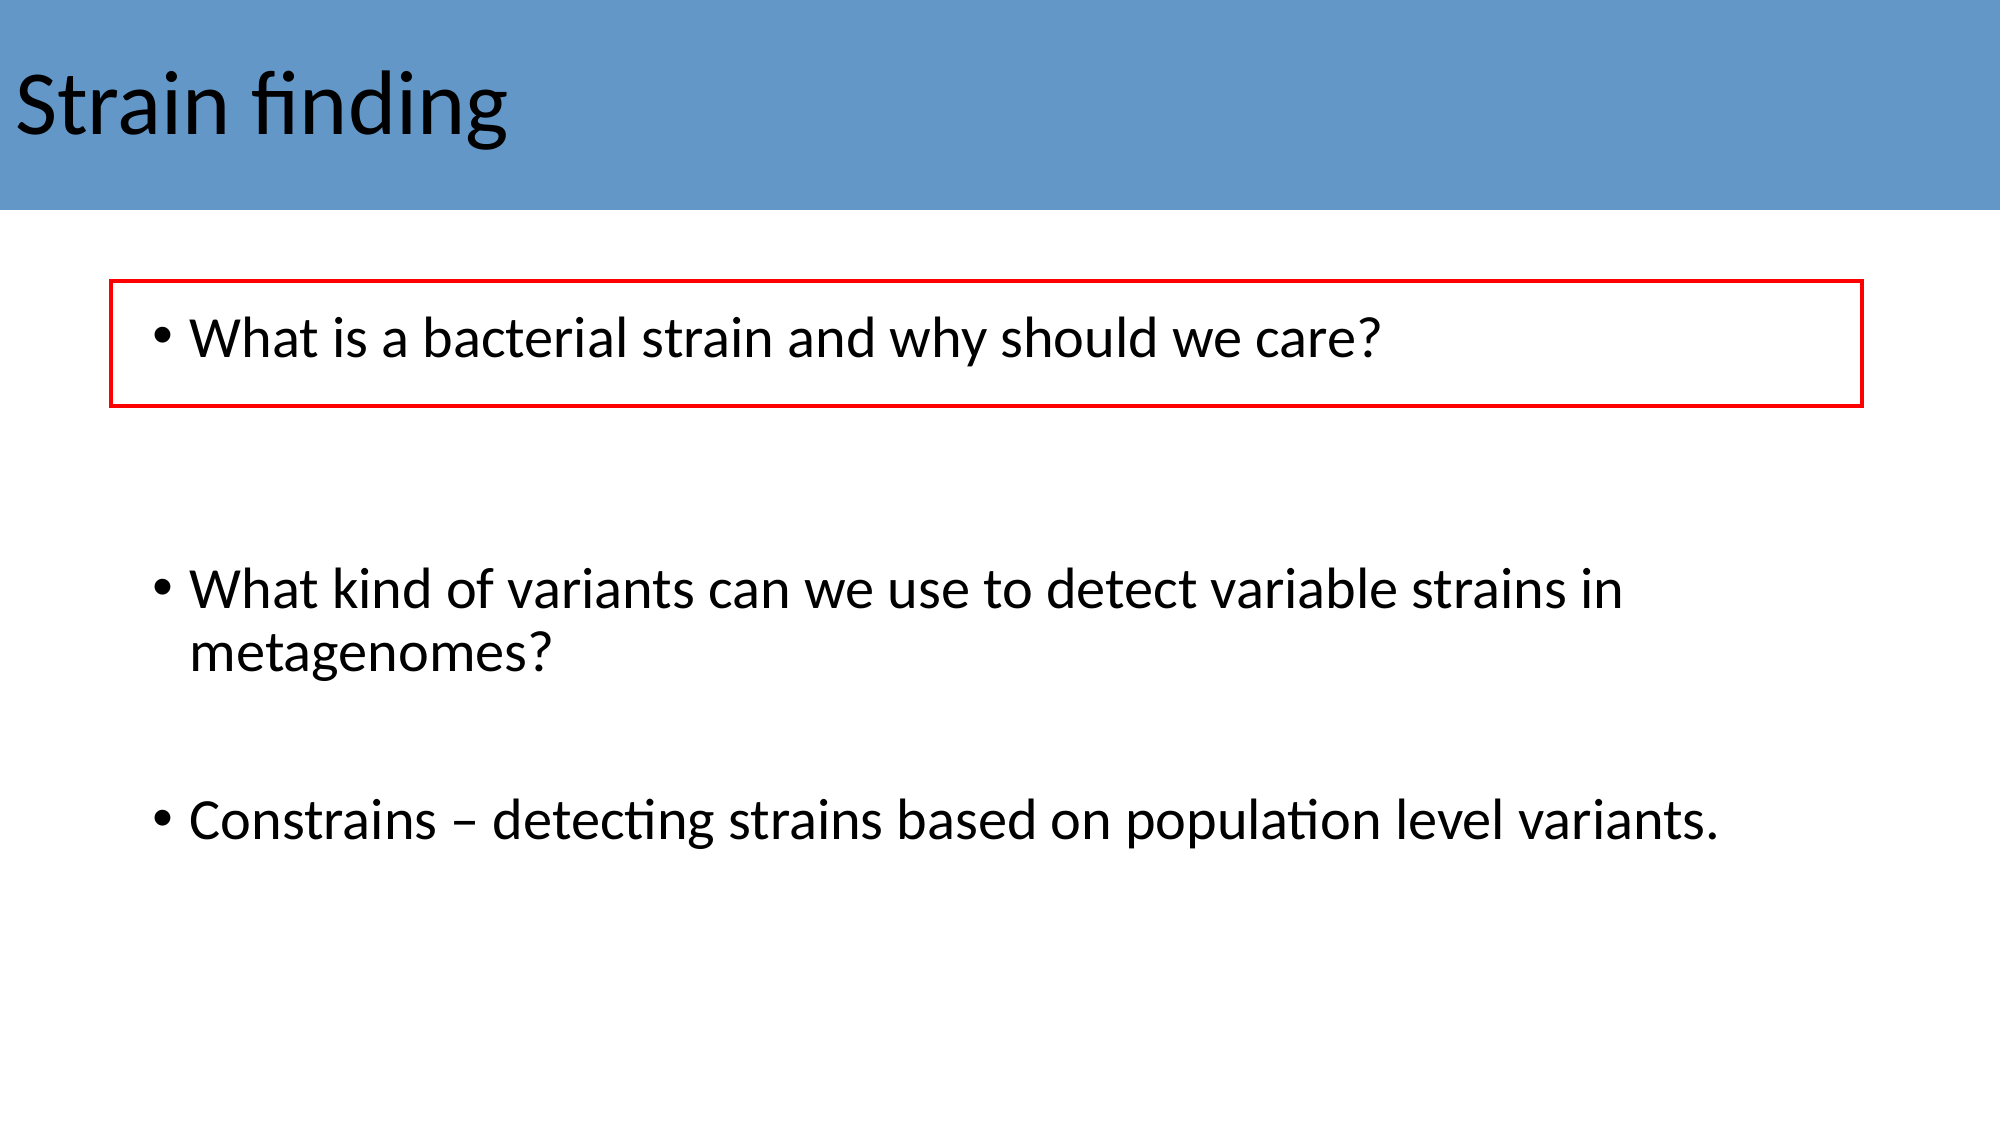

# Strain finding

What is a bacterial strain and why should we care?

What kind of variants can we use to detect variable strains in metagenomes?

Constrains – detecting strains based on population level variants.